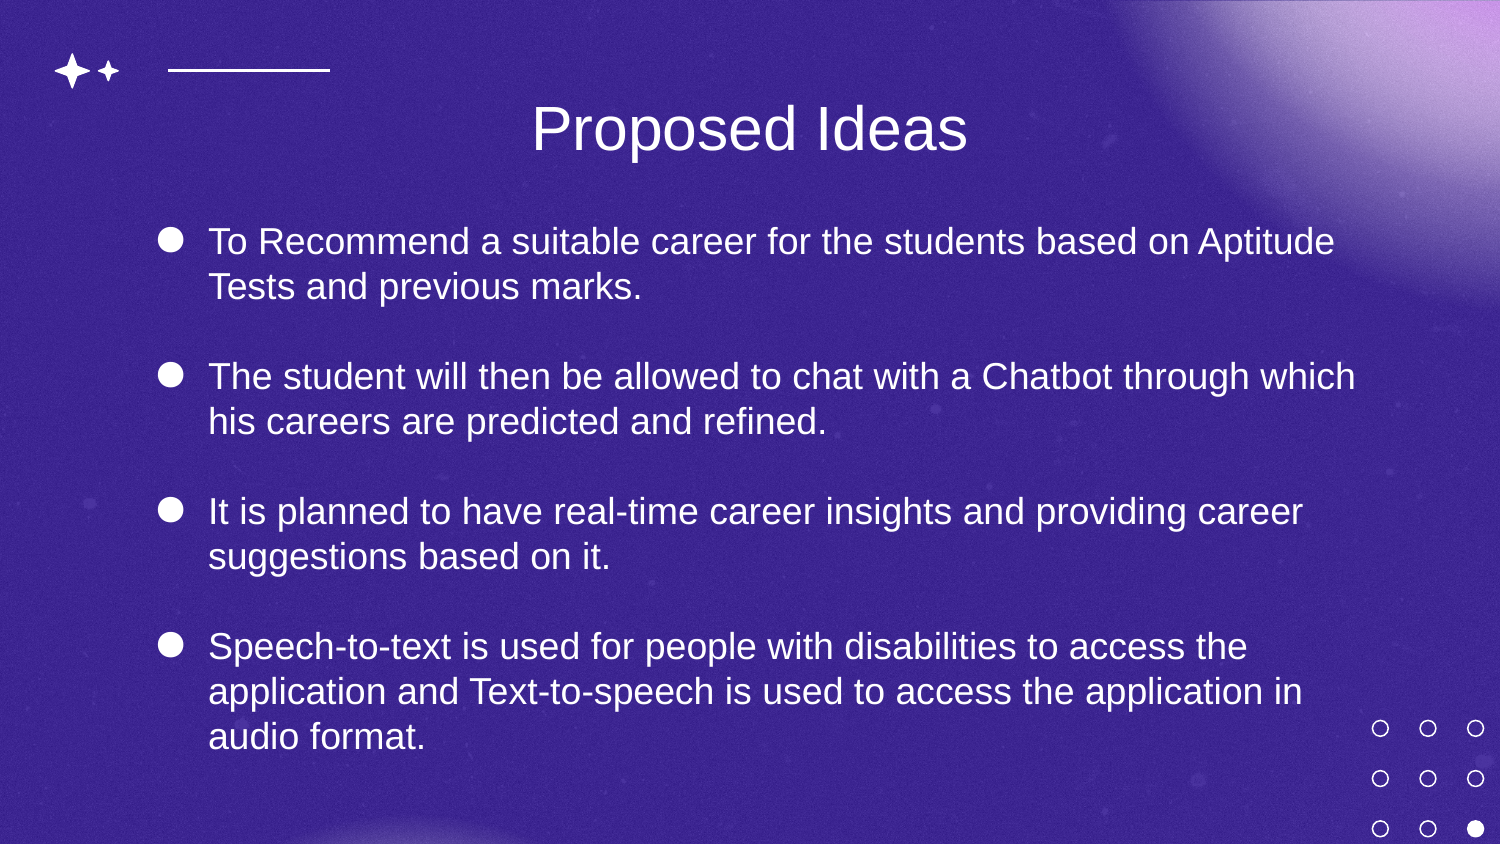

# Proposed Ideas
To Recommend a suitable career for the students based on Aptitude Tests and previous marks.

The student will then be allowed to chat with a Chatbot through which his careers are predicted and refined.

It is planned to have real-time career insights and providing career suggestions based on it.

Speech-to-text is used for people with disabilities to access the application and Text-to-speech is used to access the application in audio format.